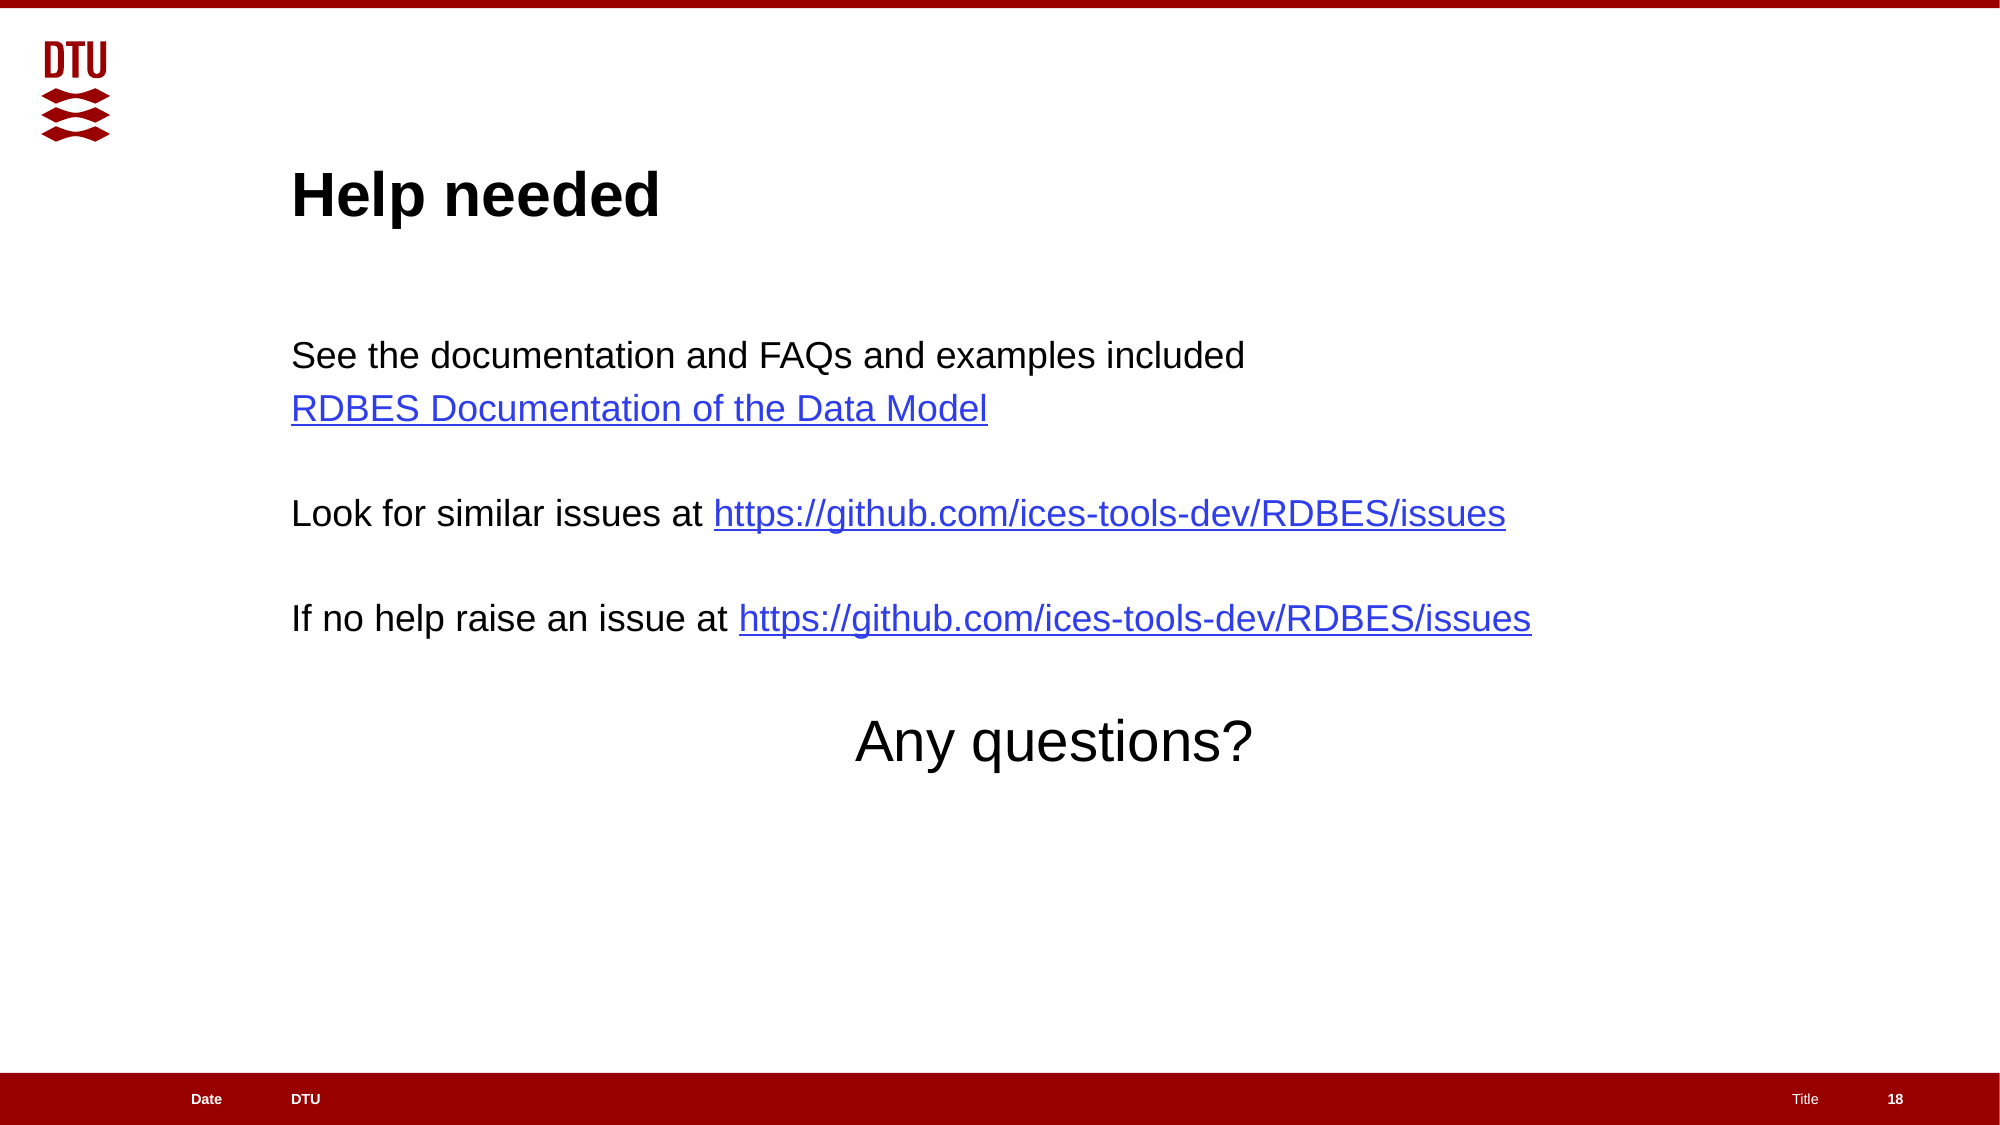

# Help needed

See the documentation and FAQs and examples included
RDBES Documentation of the Data Model

Look for similar issues at https://github.com/ices-tools-dev/RDBES/issues

If no help raise an issue at https://github.com/ices-tools-dev/RDBES/issues

Any questions?

18